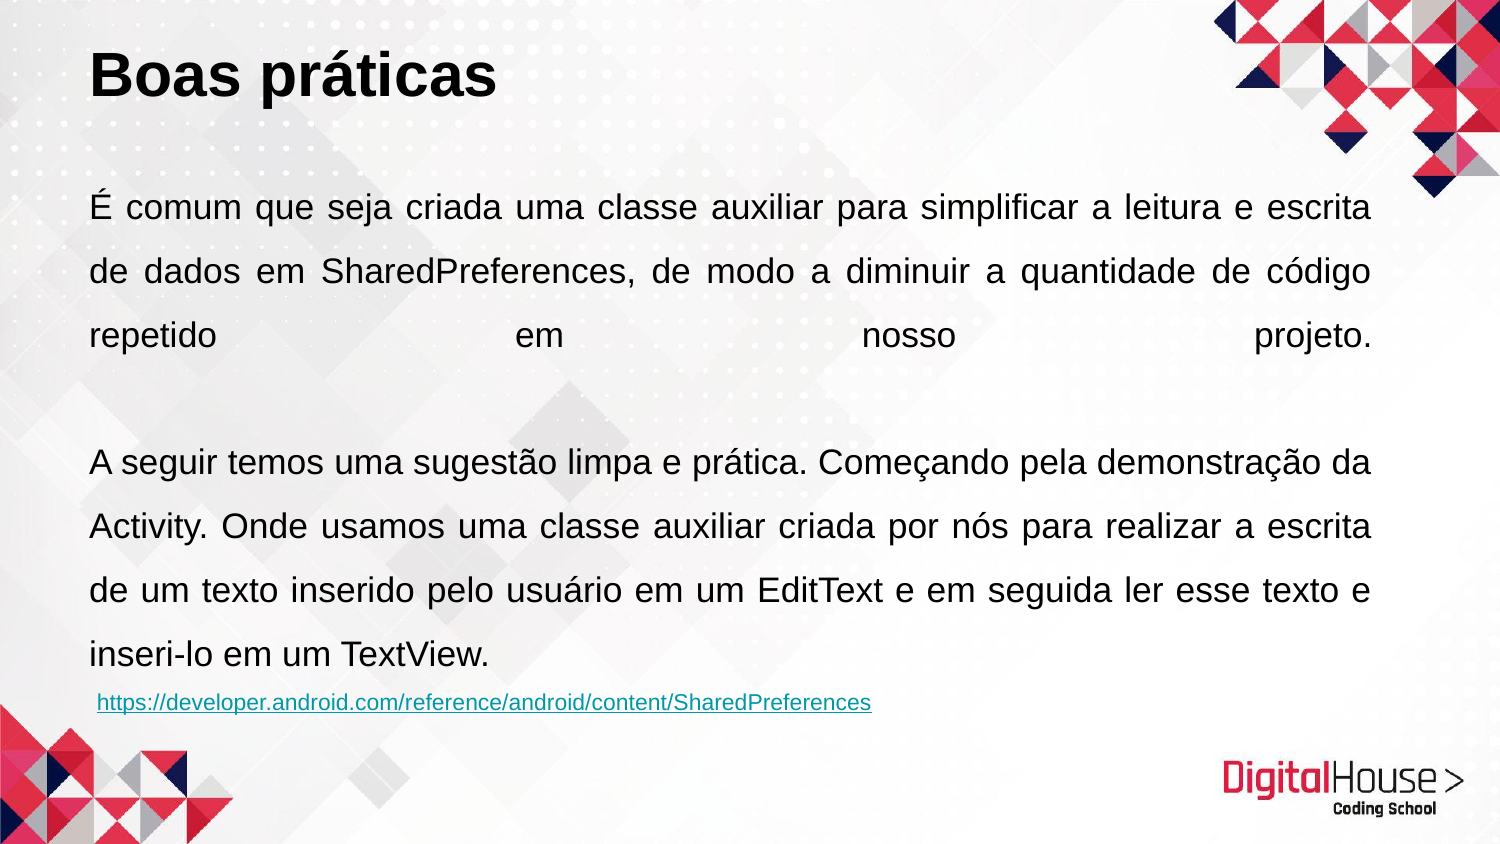

# Boas práticas
É comum que seja criada uma classe auxiliar para simplificar a leitura e escrita de dados em SharedPreferences, de modo a diminuir a quantidade de código repetido em nosso projeto.
A seguir temos uma sugestão limpa e prática. Começando pela demonstração da Activity. Onde usamos uma classe auxiliar criada por nós para realizar a escrita de um texto inserido pelo usuário em um EditText e em seguida ler esse texto e inseri-lo em um TextView.
https://developer.android.com/reference/android/content/SharedPreferences